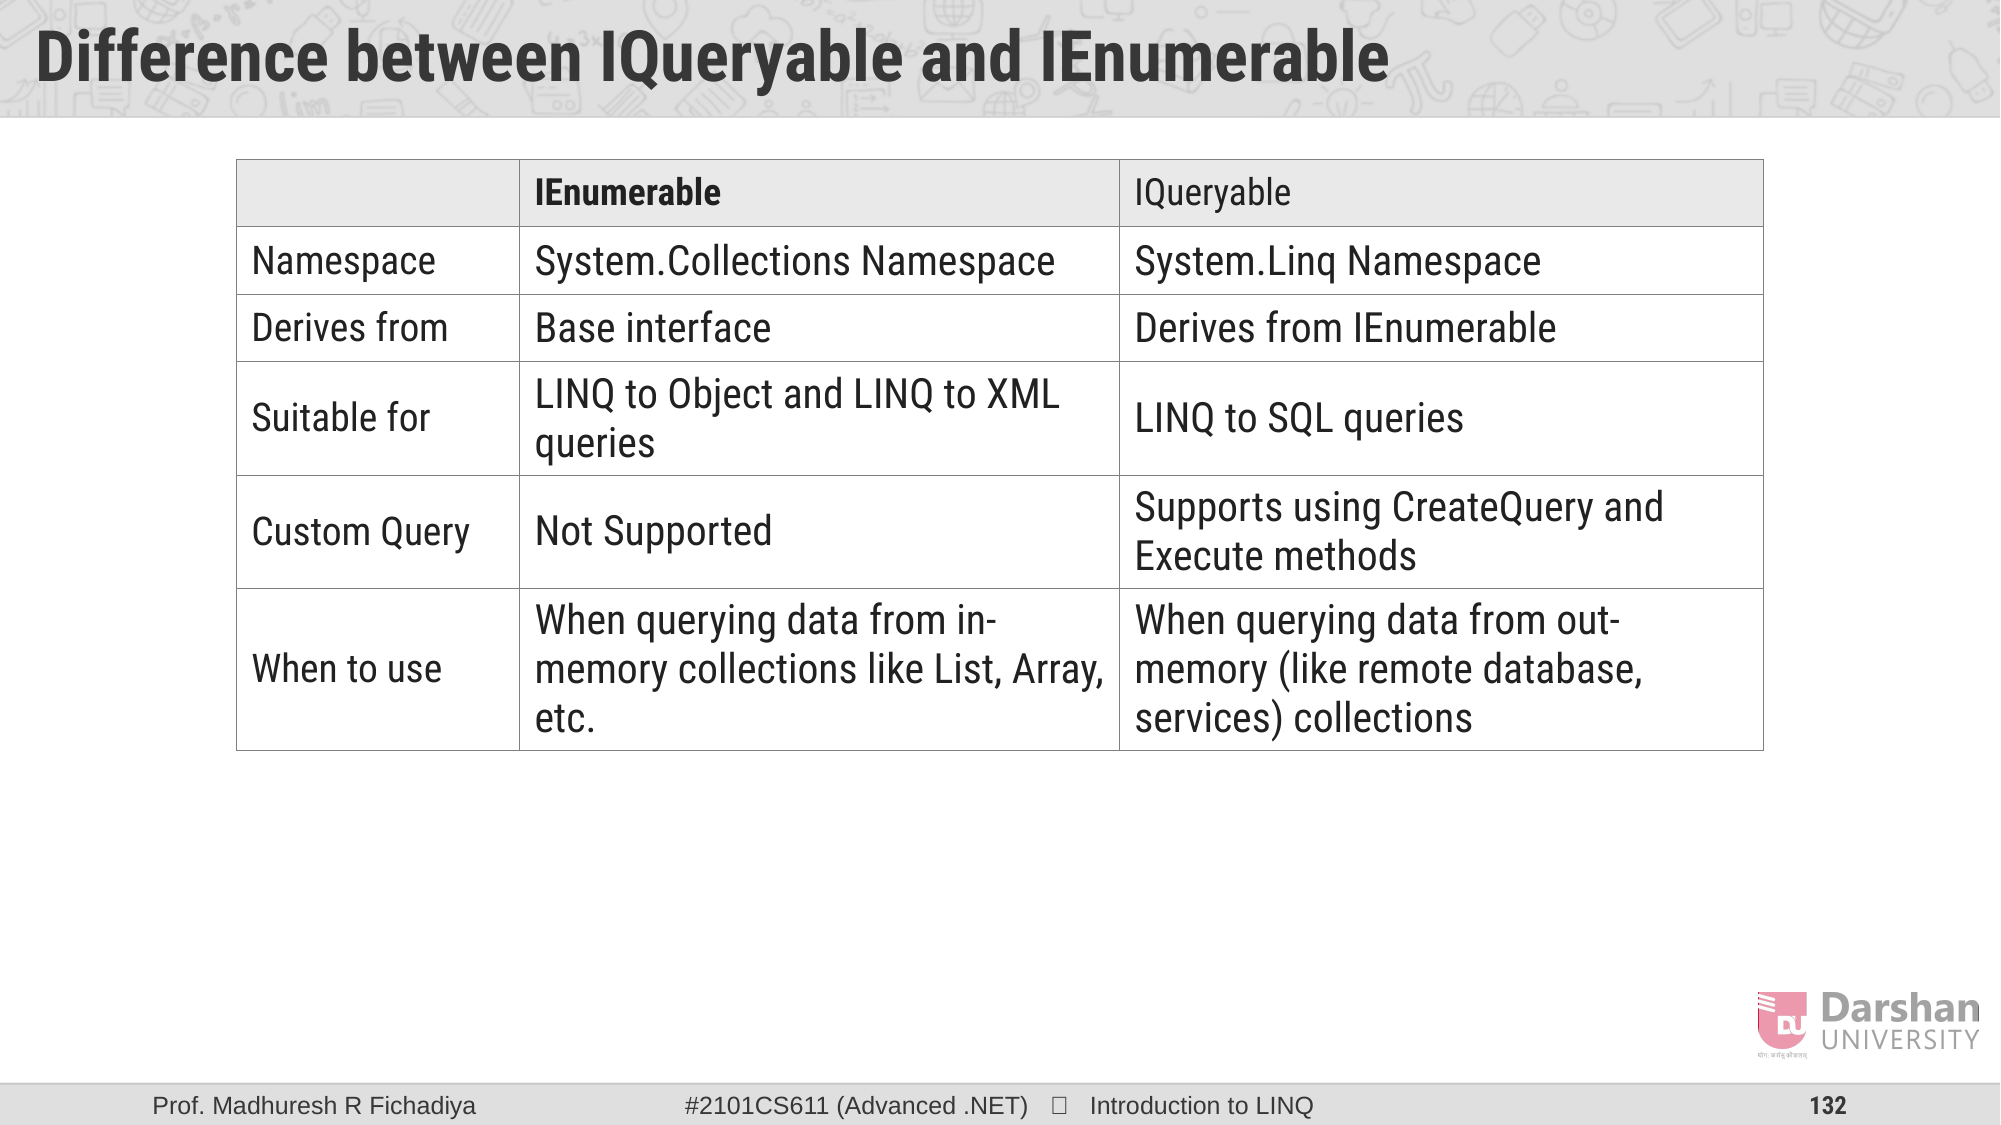

# Difference between IQueryable and IEnumerable

|  | IEnumerable | IQueryable |
| --- | --- | --- |
| Namespace | System.Collections Namespace | System.Linq Namespace |
| Derives from | Base interface | Derives from IEnumerable |
| Suitable for | LINQ to Object and LINQ to XML queries | LINQ to SQL queries |
| Custom Query | Not Supported | Supports using CreateQuery and Execute methods |
| When to use | When querying data from in-memory collections like List, Array, etc. | When querying data from out-memory (like remote database, services) collections |